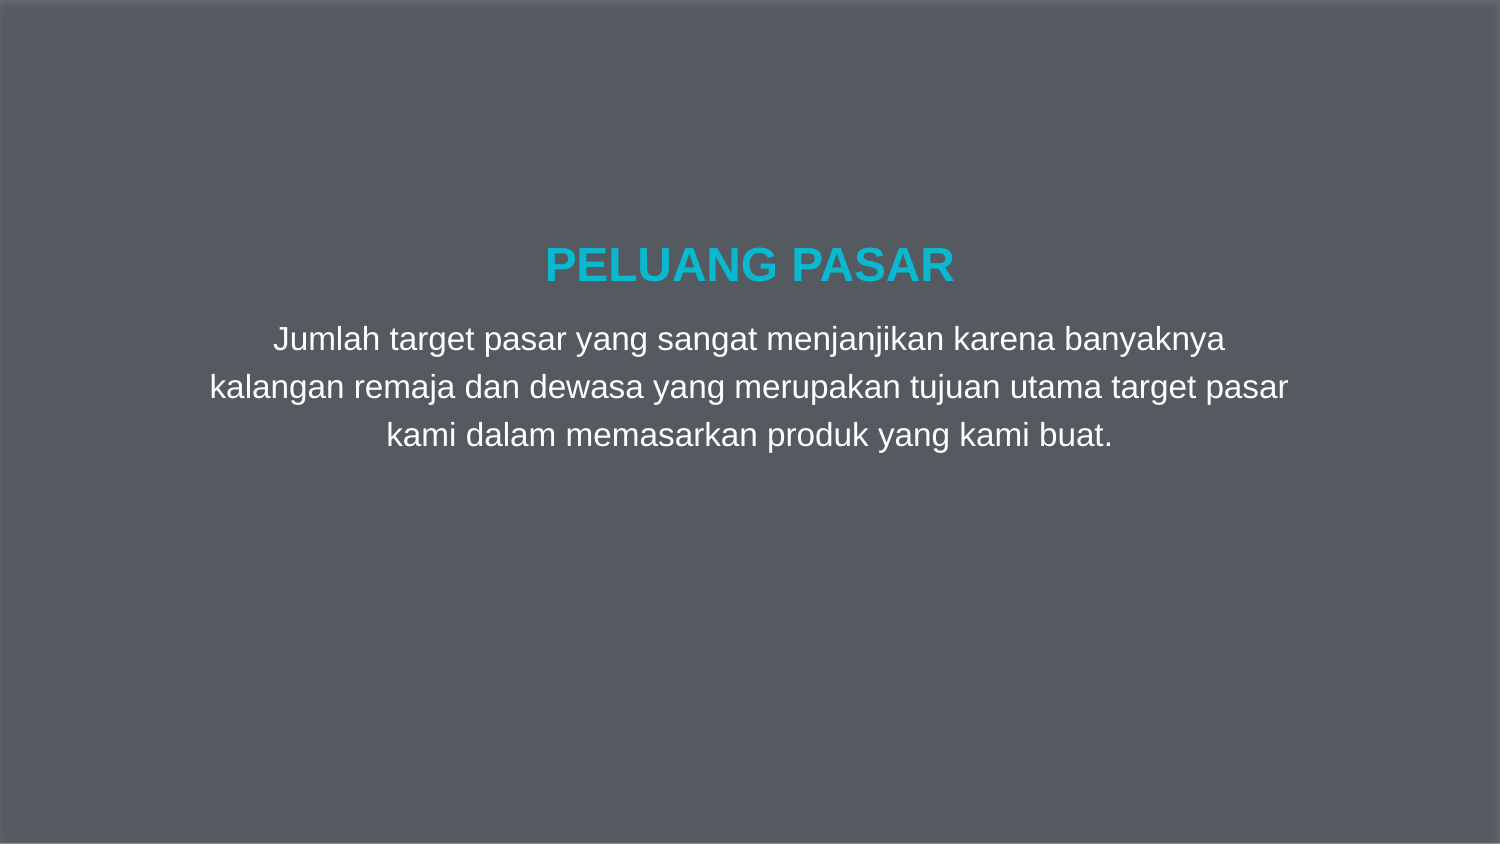

# PELUANG PASAR

Jumlah target pasar yang sangat menjanjikan karena banyaknya kalangan remaja dan dewasa yang merupakan tujuan utama target pasar kami dalam memasarkan produk yang kami buat.